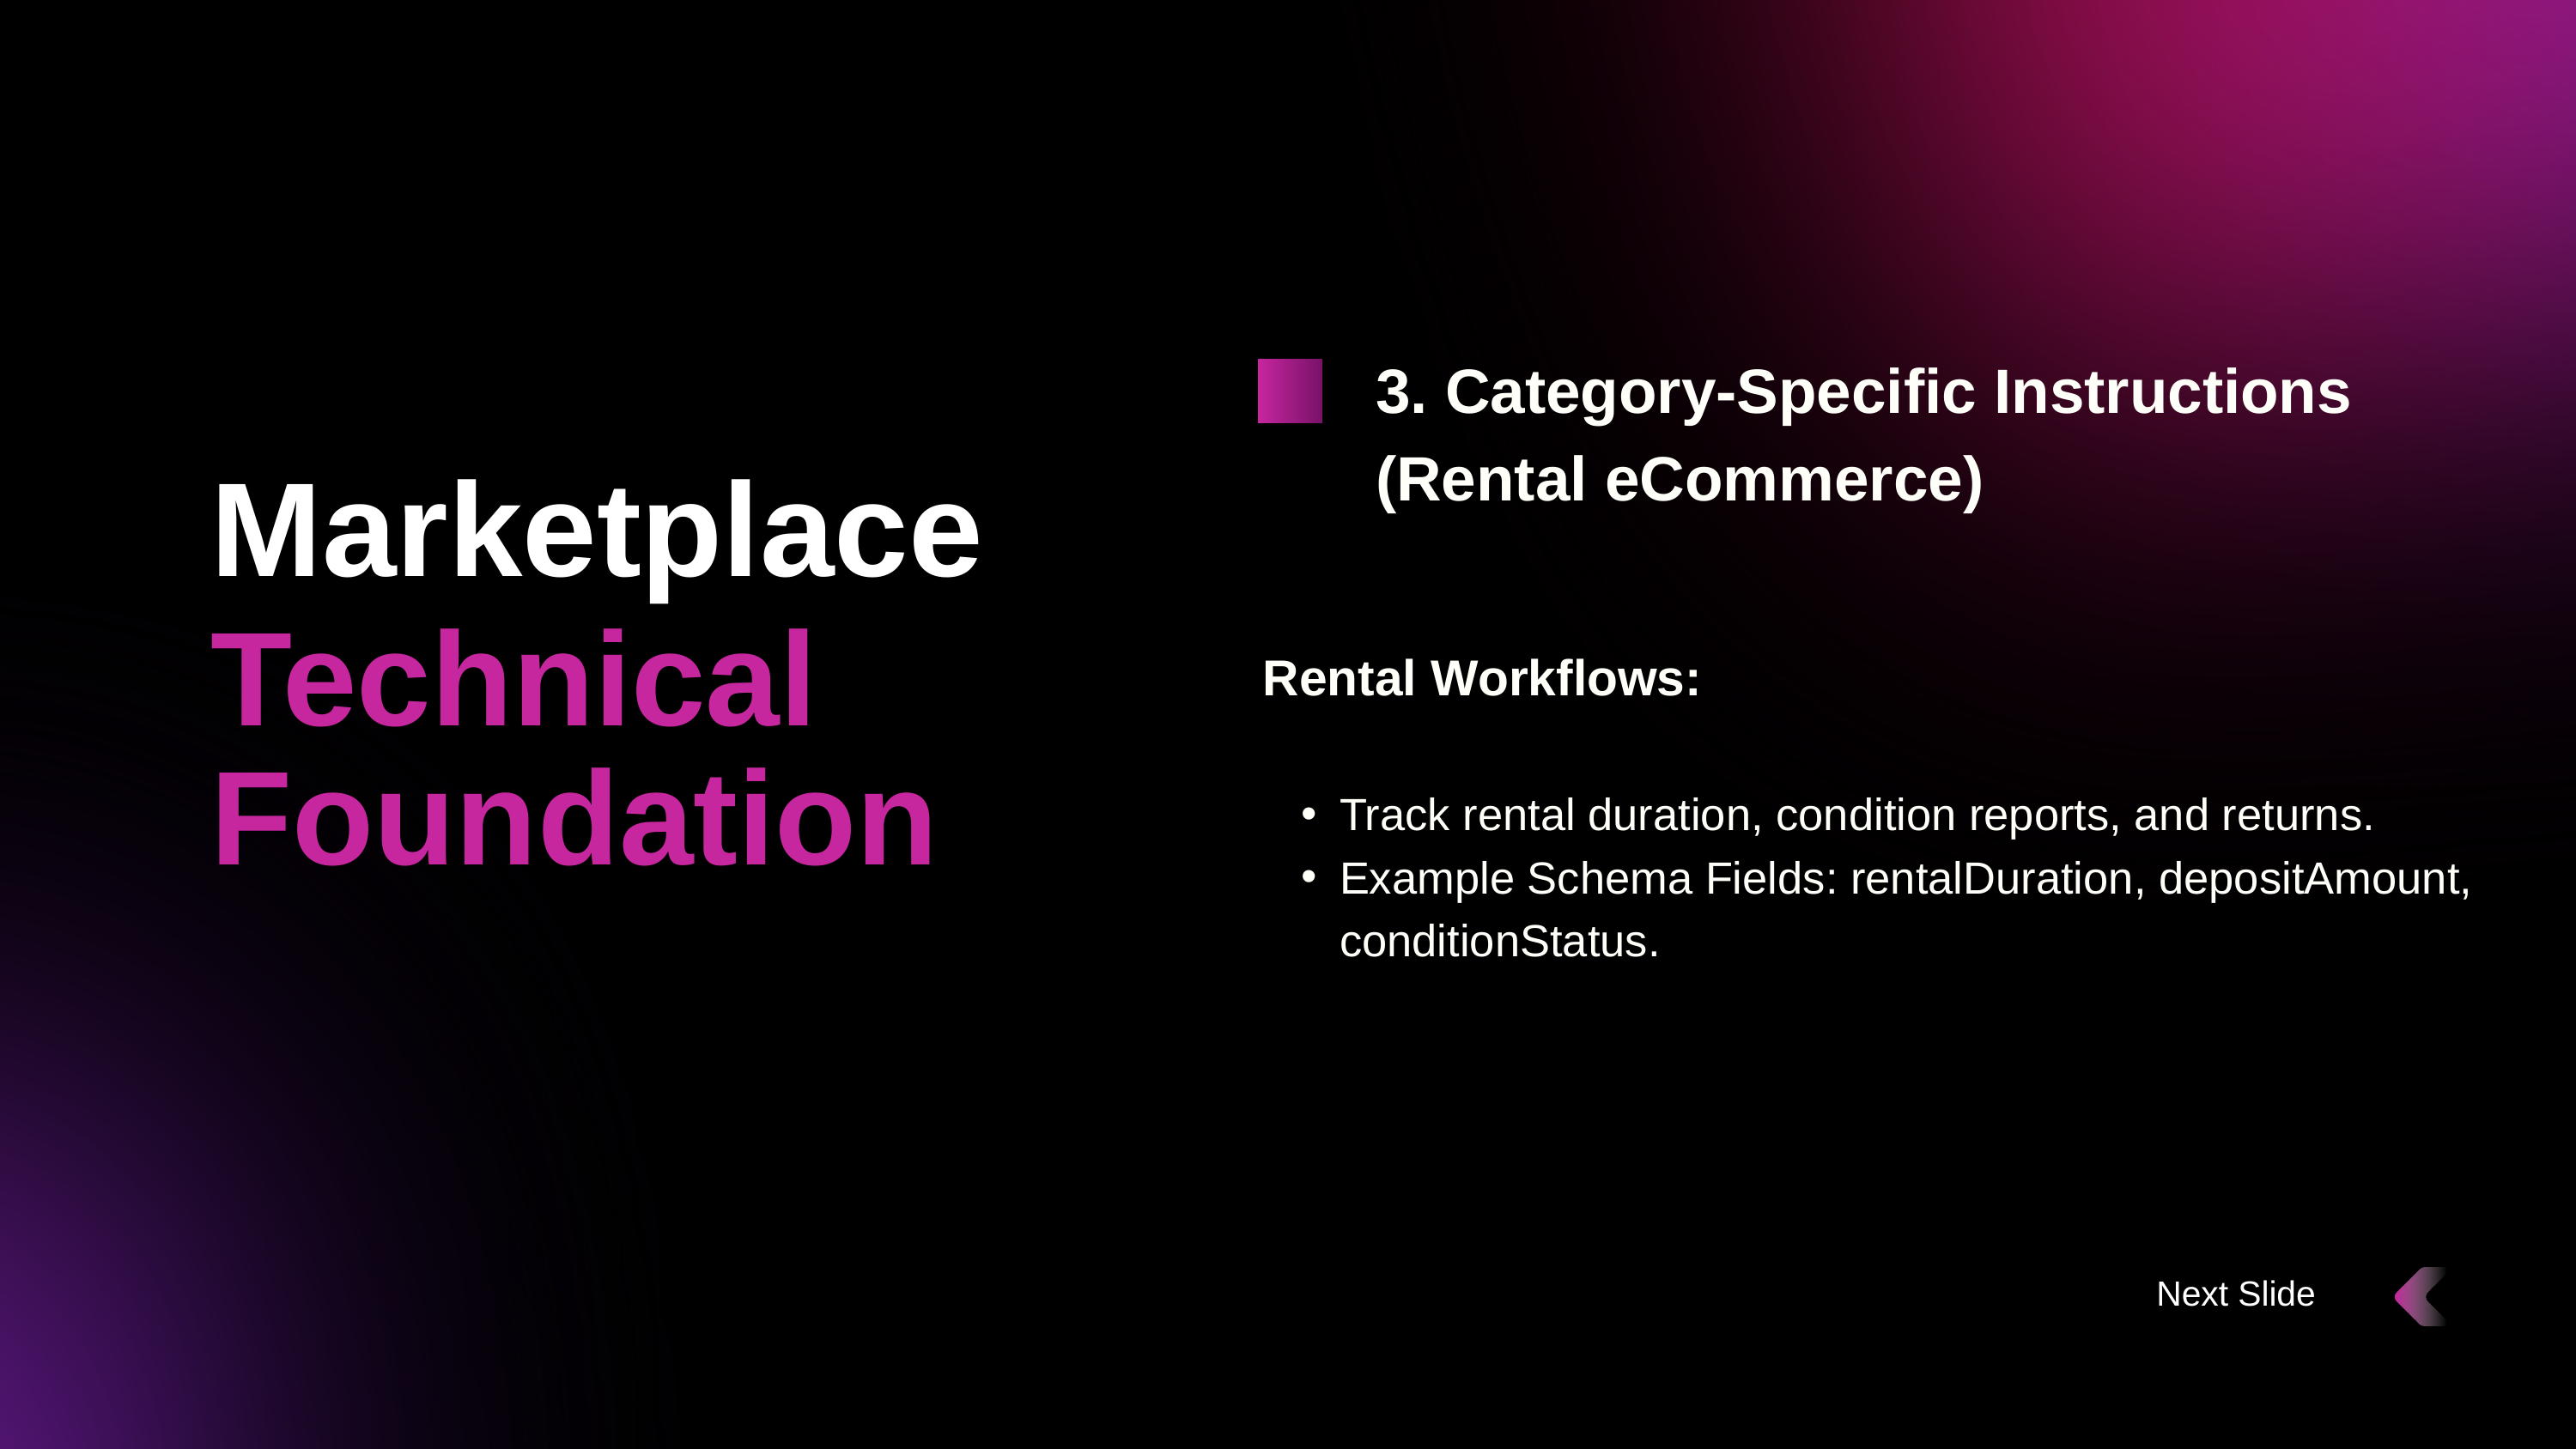

3. Category-Specific Instructions (Rental eCommerce)

Marketplace

Technical Foundation
Rental Workflows:

Track rental duration, condition reports, and returns.
Example Schema Fields: rentalDuration, depositAmount, conditionStatus.

Next Slide